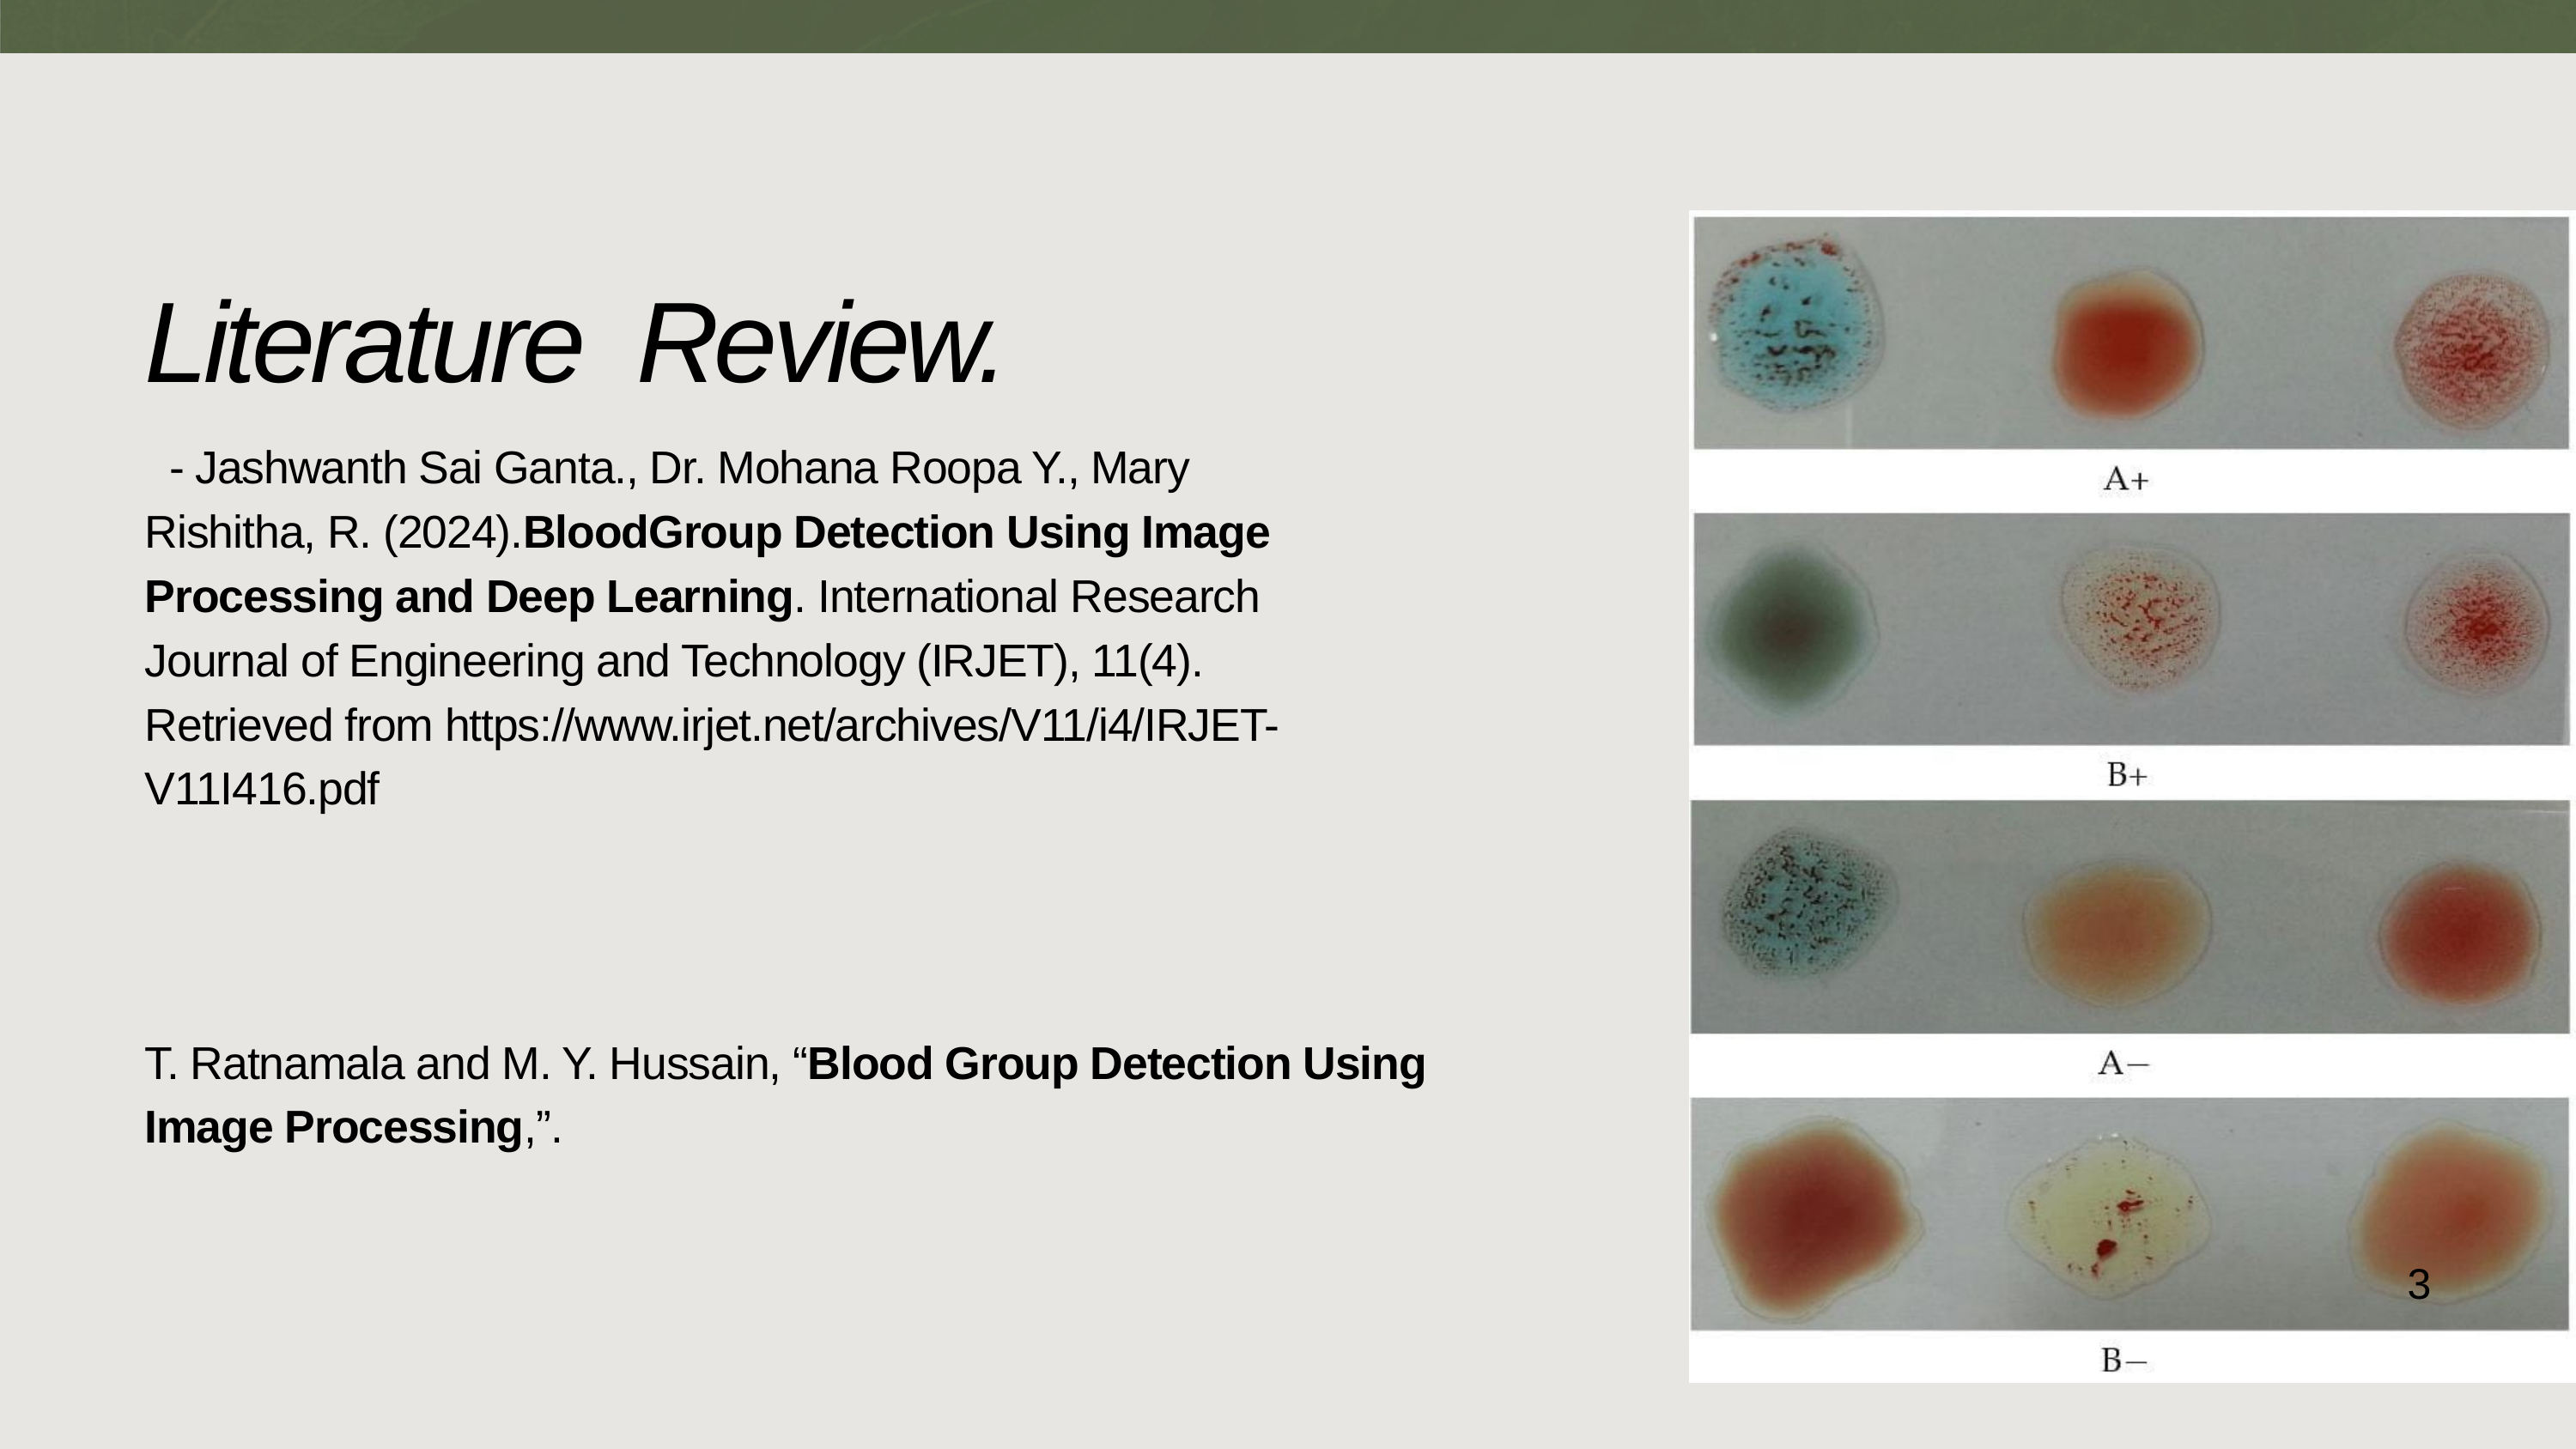

Literature  Review.
  - Jashwanth Sai Ganta., Dr. Mohana Roopa Y., Mary Rishitha, R. (2024).BloodGroup Detection Using Image Processing and Deep Learning. International Research Journal of Engineering and Technology (IRJET), 11(4). Retrieved from https://www.irjet.net/archives/V11/i4/IRJET-V11I416.pdf

T. Ratnamala and M. Y. Hussain, “Blood Group Detection Using Image Processing,”.
3